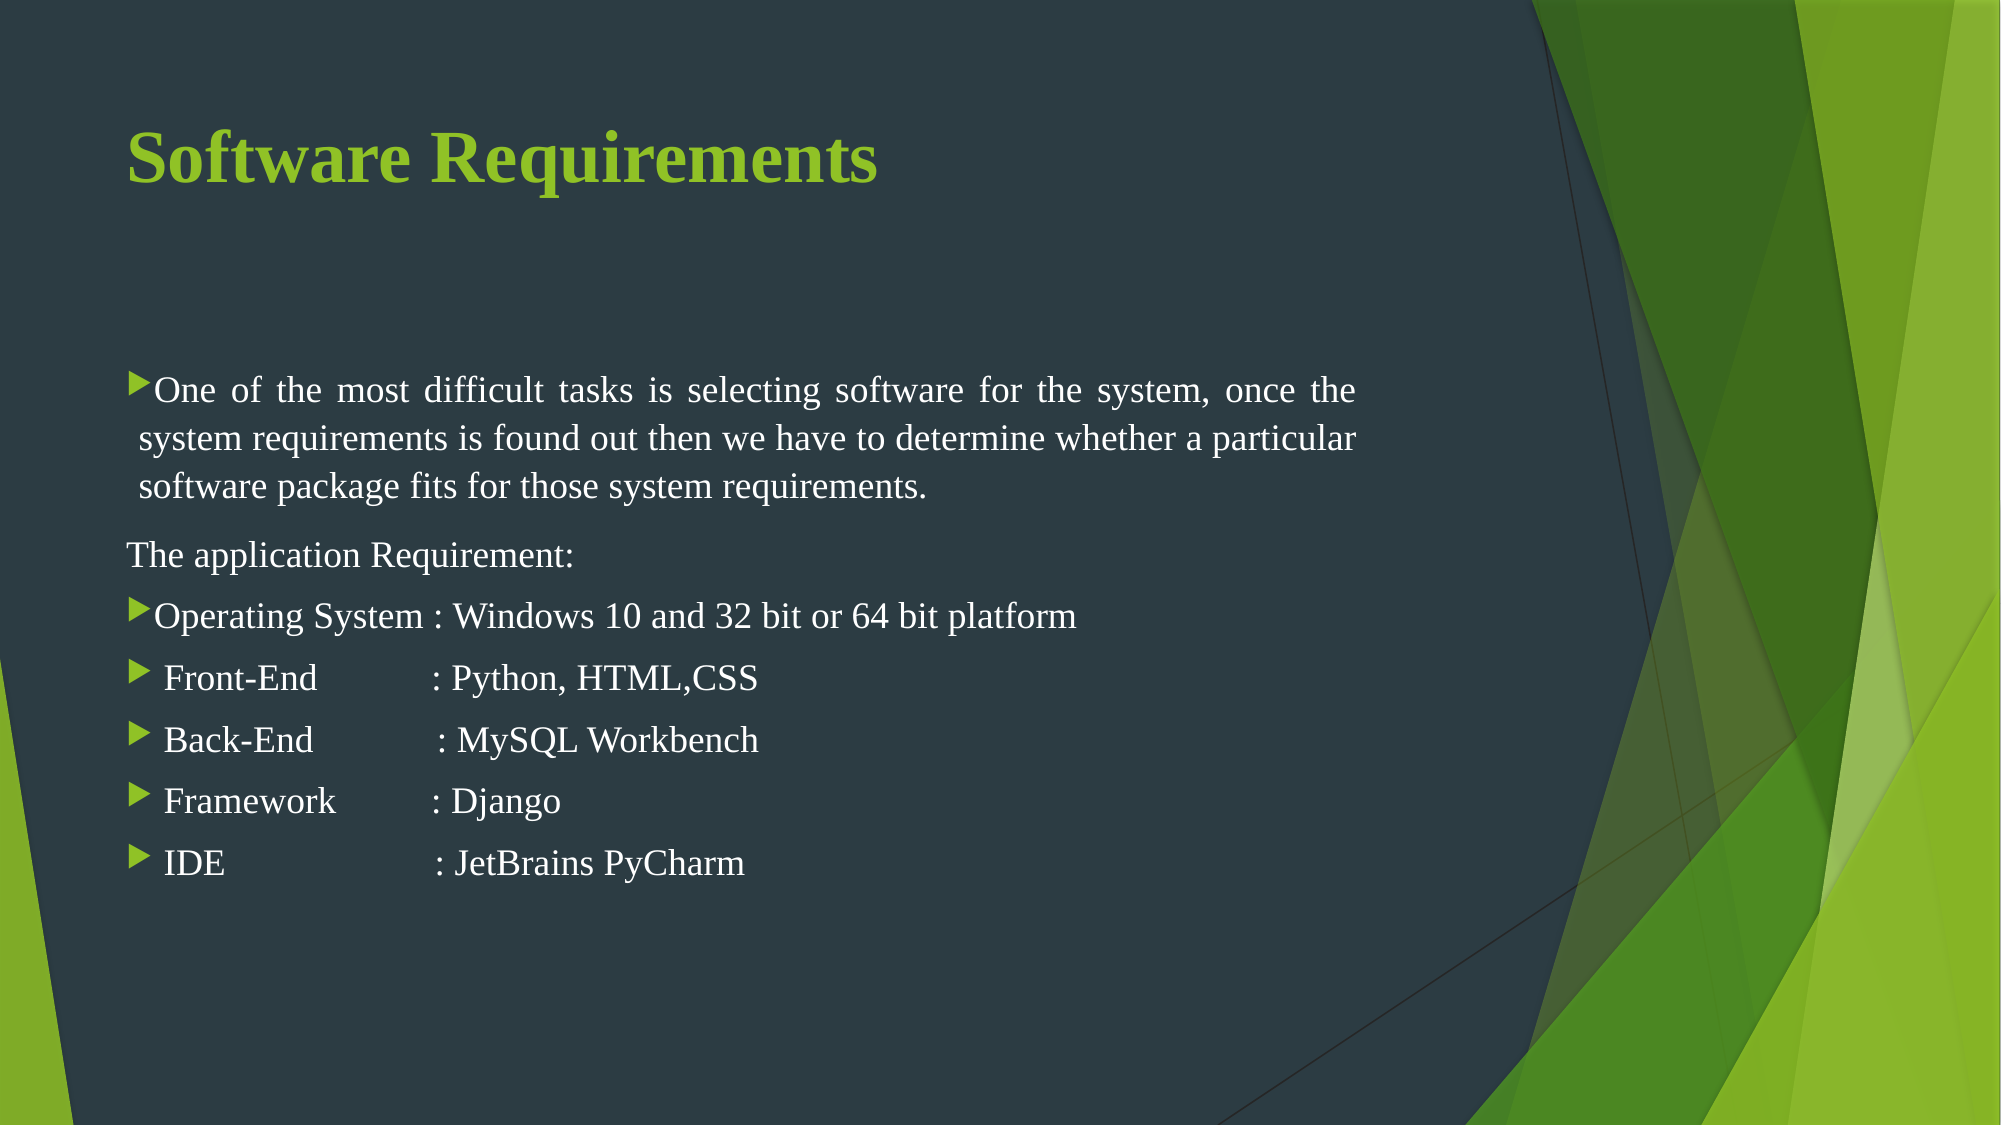

# Software Requirements
One of the most difficult tasks is selecting software for the system, once the system requirements is found out then we have to determine whether a particular software package fits for those system requirements.
The application Requirement:
Operating System : Windows 10 and 32 bit or 64 bit platform
 Front-End            : Python, HTML,CSS
 Back-End             : MySQL Workbench
 Framework          : Django
 IDE                      : JetBrains PyCharm